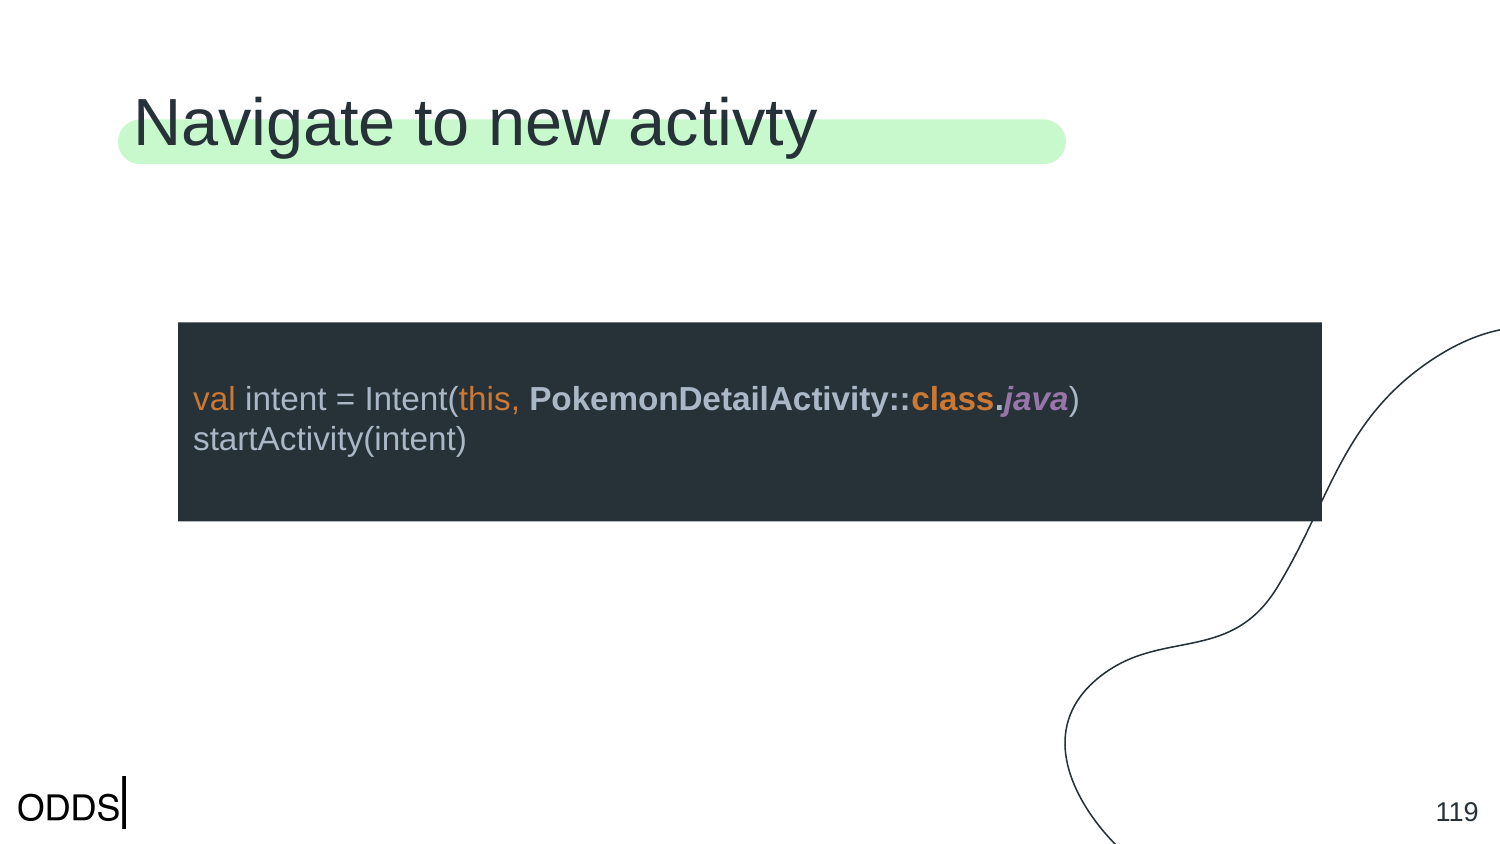

# Navigate to new activty

val intent = Intent(this, PokemonDetailActivity::class.java)
startActivity(intent)

119